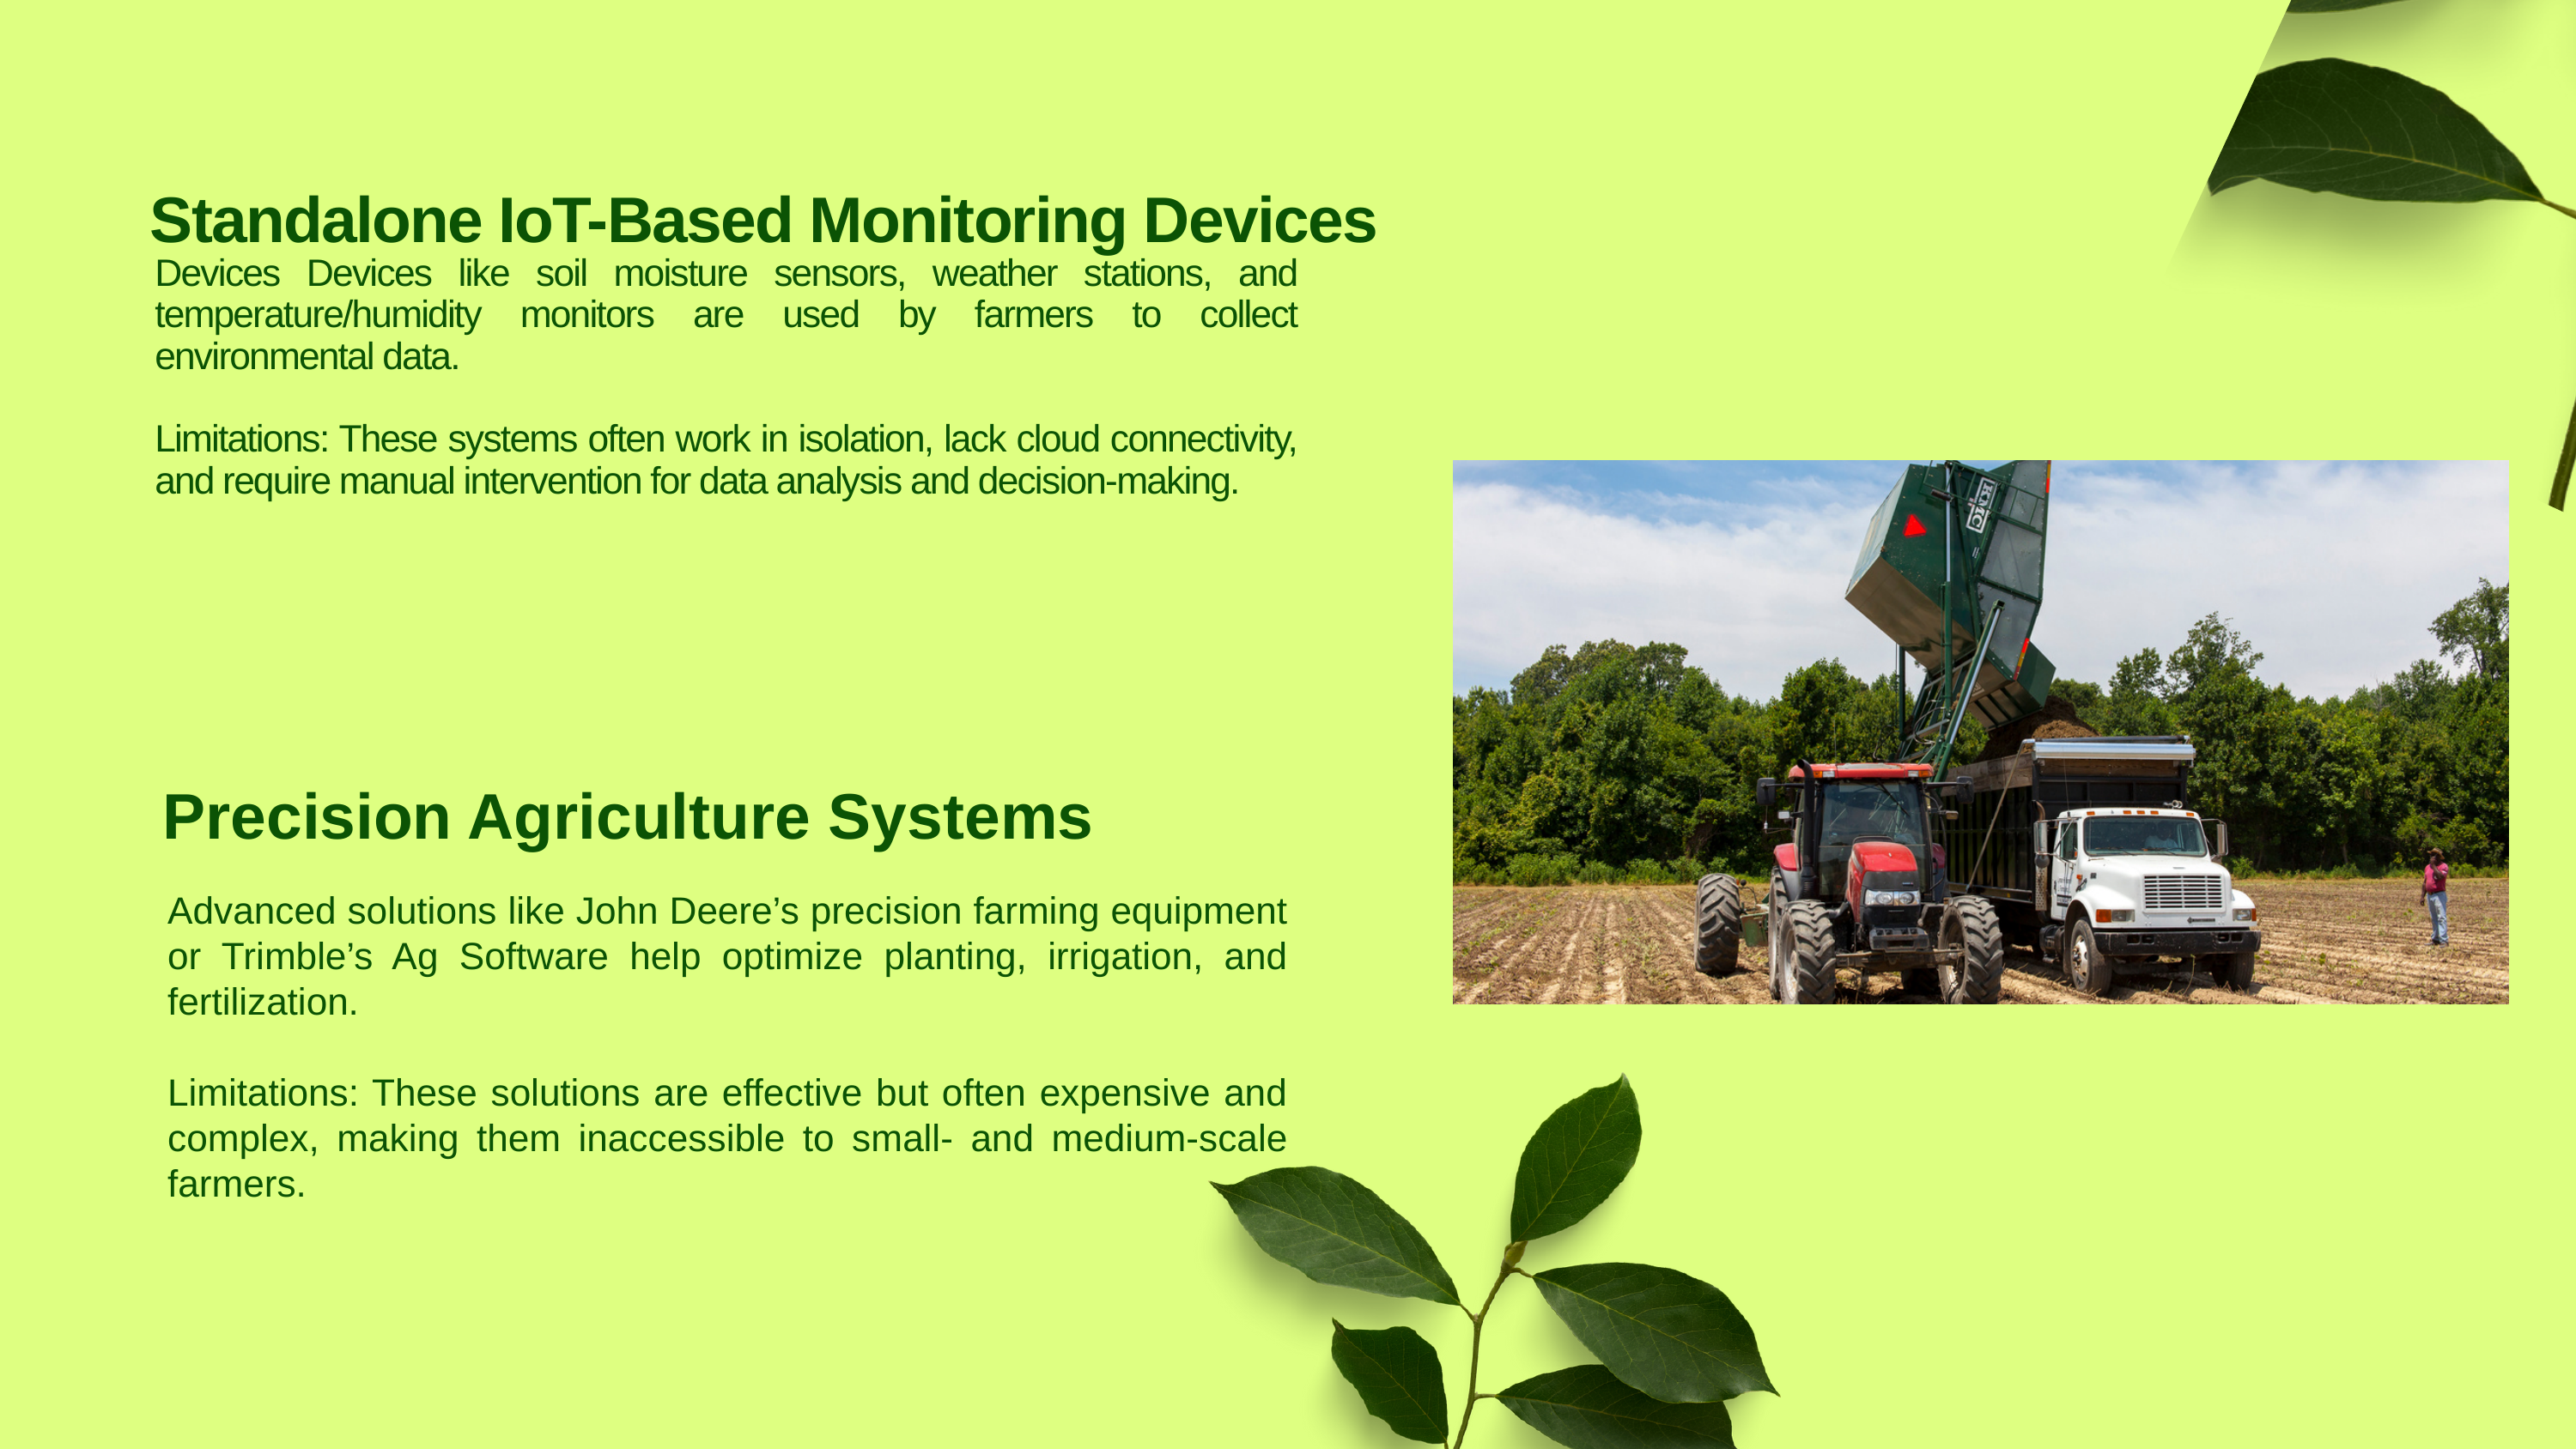

Standalone IoT-Based Monitoring Devices
Devices Devices like soil moisture sensors, weather stations, and temperature/humidity monitors are used by farmers to collect environmental data.

Limitations: These systems often work in isolation, lack cloud connectivity, and require manual intervention for data analysis and decision-making.

Precision Agriculture Systems

Advanced solutions like John Deere’s precision farming equipment or Trimble’s Ag Software help optimize planting, irrigation, and fertilization.

Limitations: These solutions are effective but often expensive and complex, making them inaccessible to small- and medium-scale farmers.